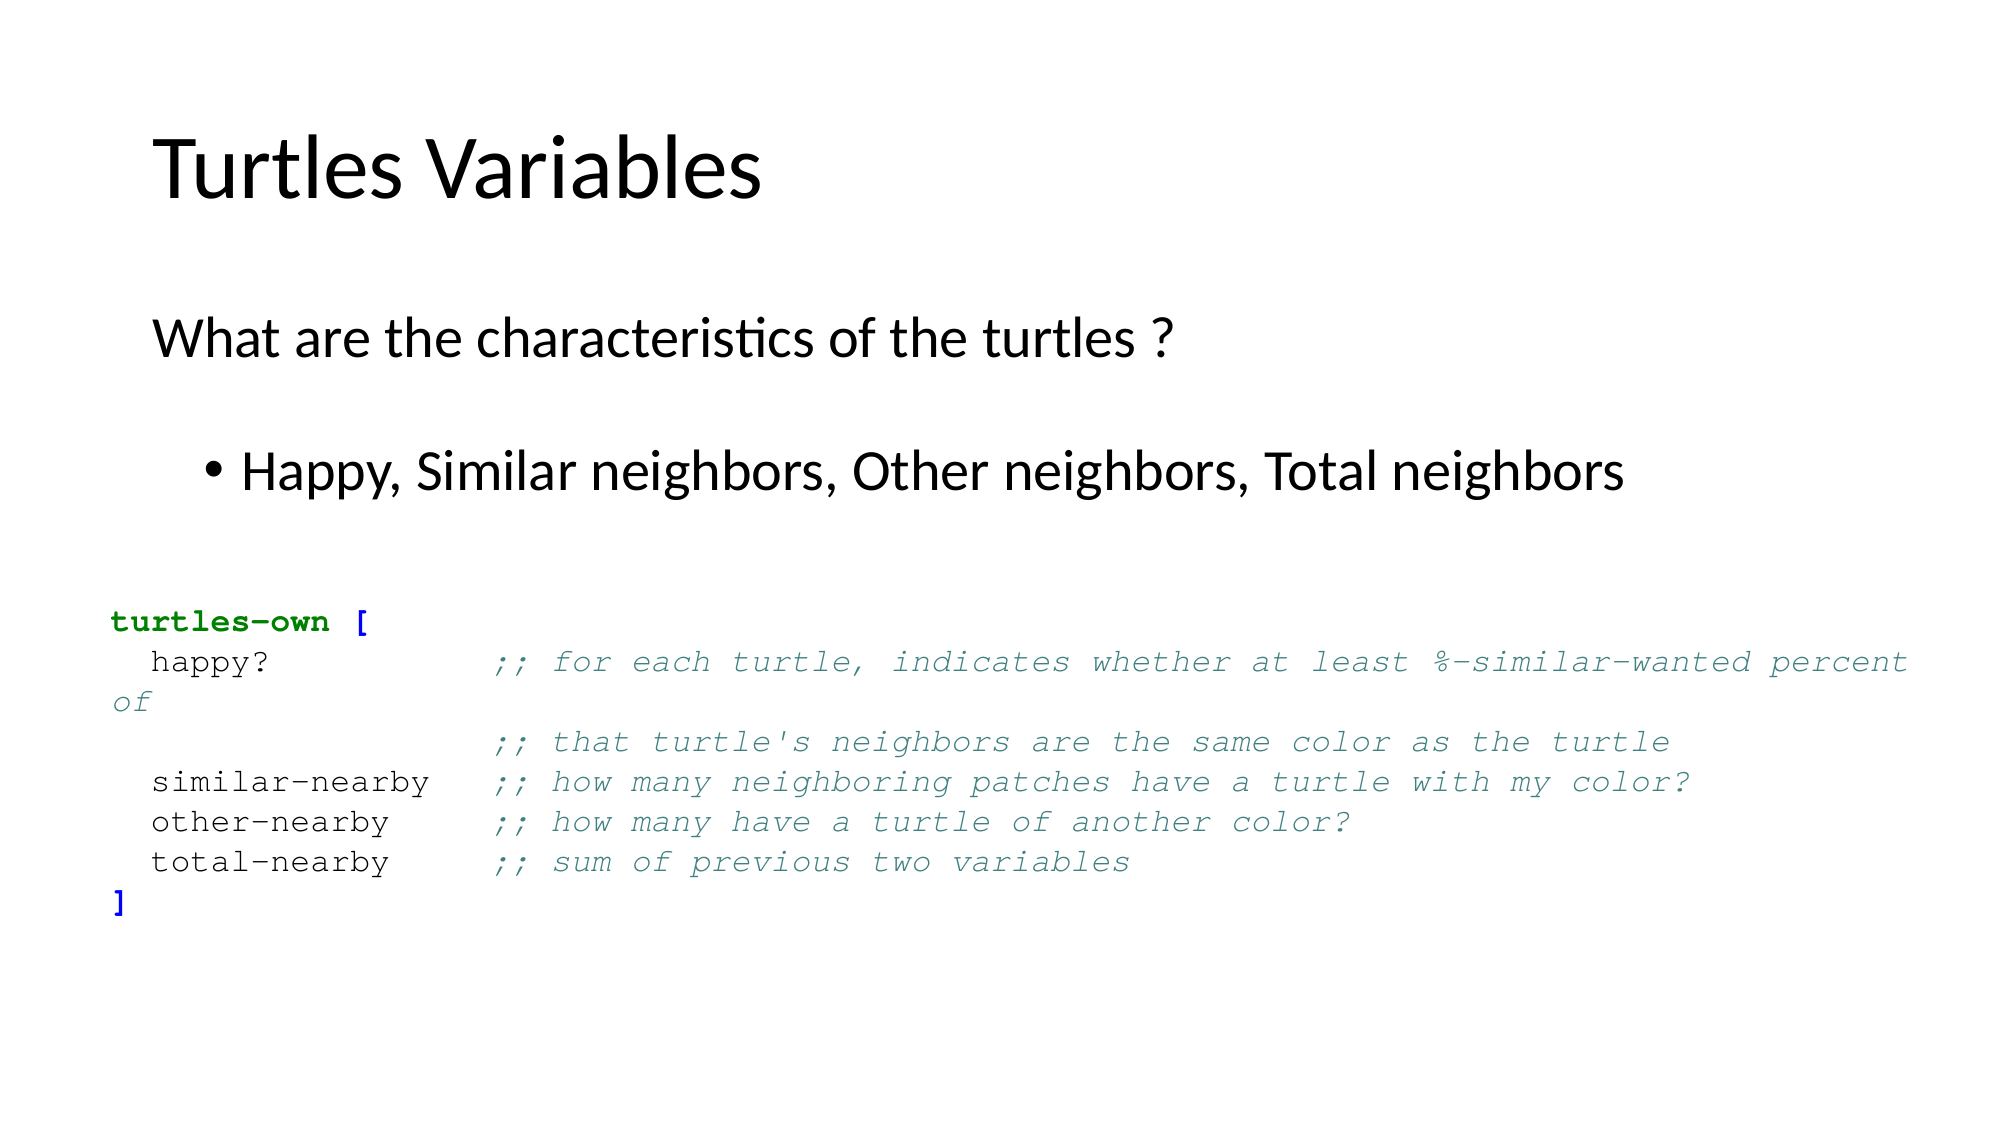

# Turtles Variables
What are the characteristics of the turtles ?
Happy, Similar neighbors, Other neighbors, Total neighbors
turtles-own [
  happy?           ;; for each turtle, indicates whether at least %-similar-wanted percent of
                   ;; that turtle's neighbors are the same color as the turtle
  similar-nearby   ;; how many neighboring patches have a turtle with my color?
  other-nearby     ;; how many have a turtle of another color?
  total-nearby     ;; sum of previous two variables
]